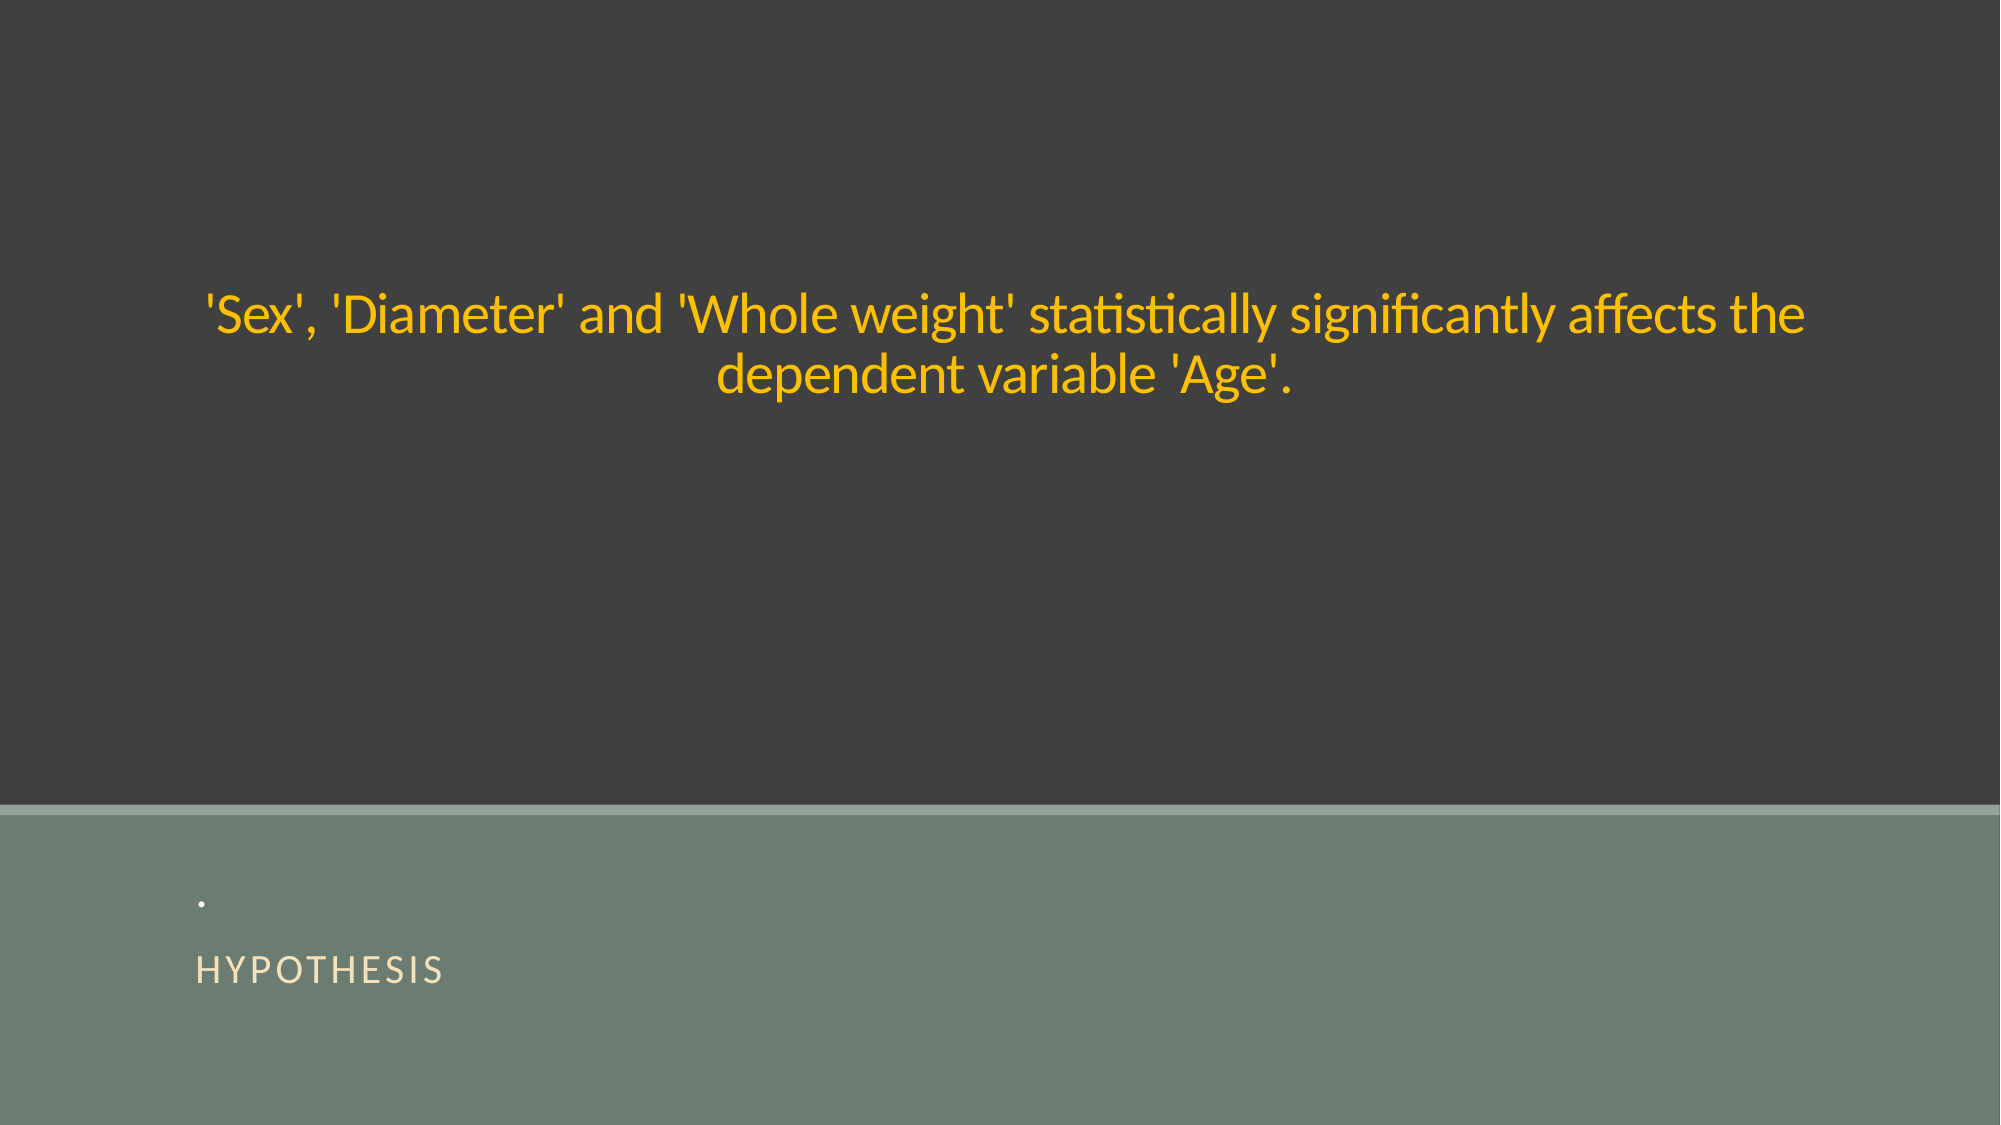

# 'Sex', 'Diameter' and 'Whole weight' statistically significantly affects the dependent variable 'Age'.

.
Hypothesis